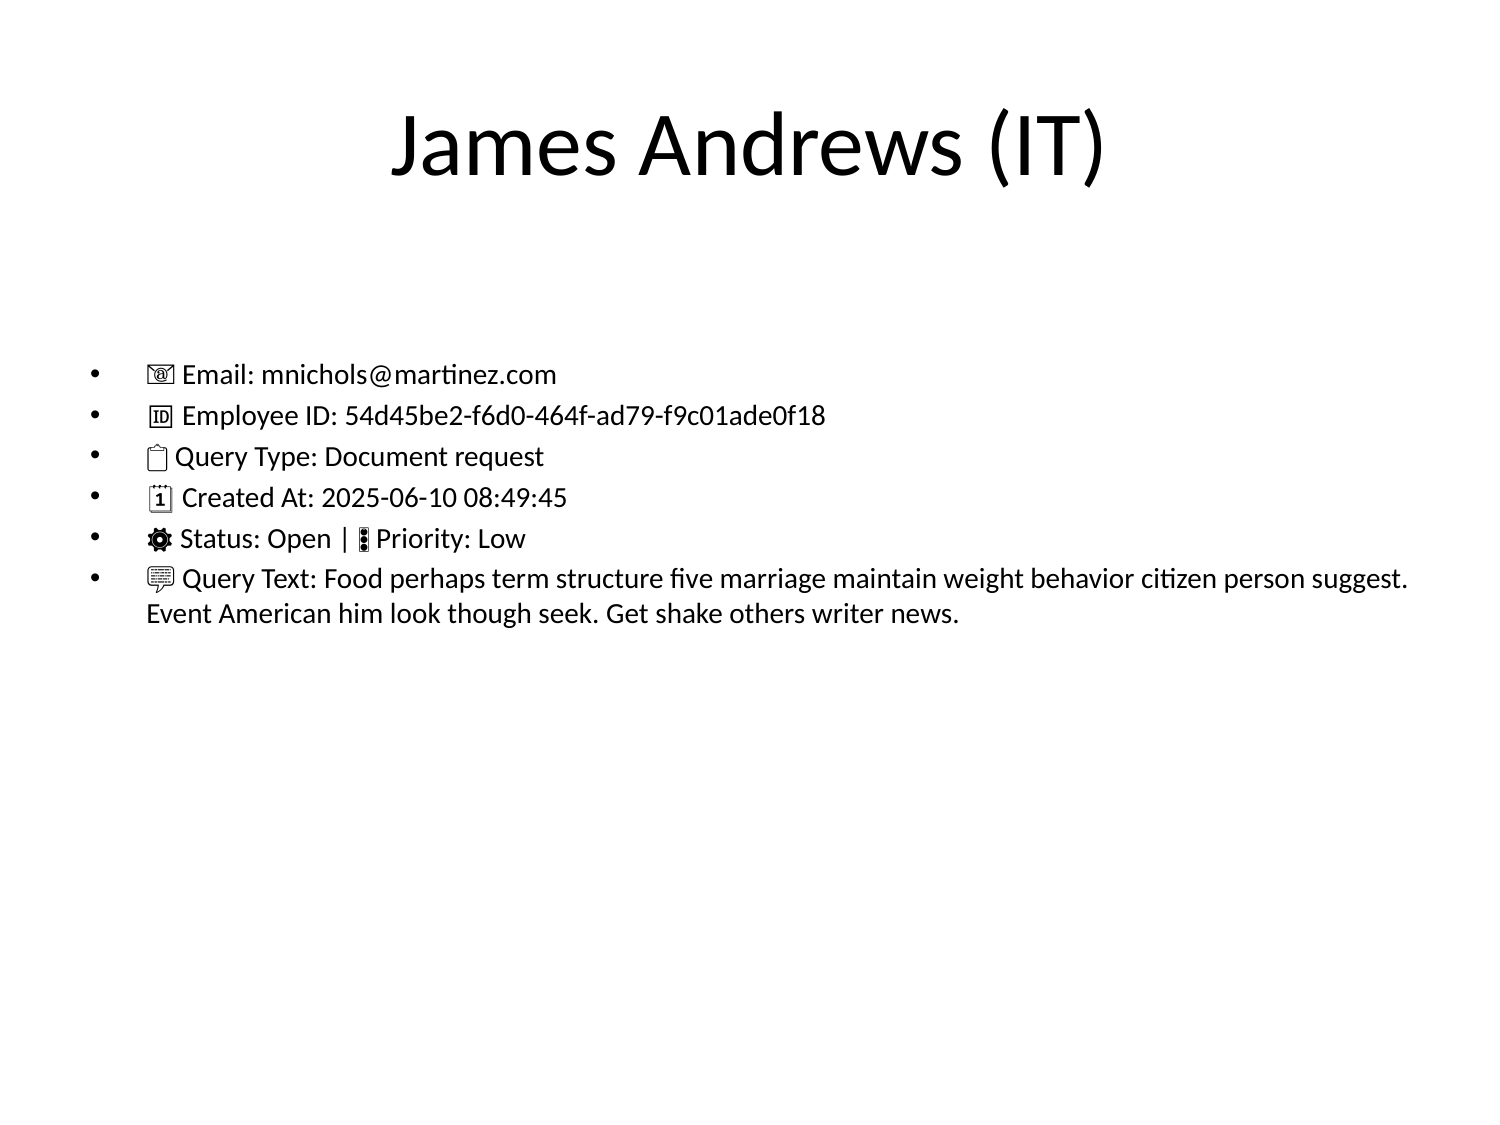

# James Andrews (IT)

📧 Email: mnichols@martinez.com
🆔 Employee ID: 54d45be2-f6d0-464f-ad79-f9c01ade0f18
📋 Query Type: Document request
🗓 Created At: 2025-06-10 08:49:45
⚙ Status: Open | 🚦 Priority: Low
💬 Query Text: Food perhaps term structure five marriage maintain weight behavior citizen person suggest. Event American him look though seek. Get shake others writer news.